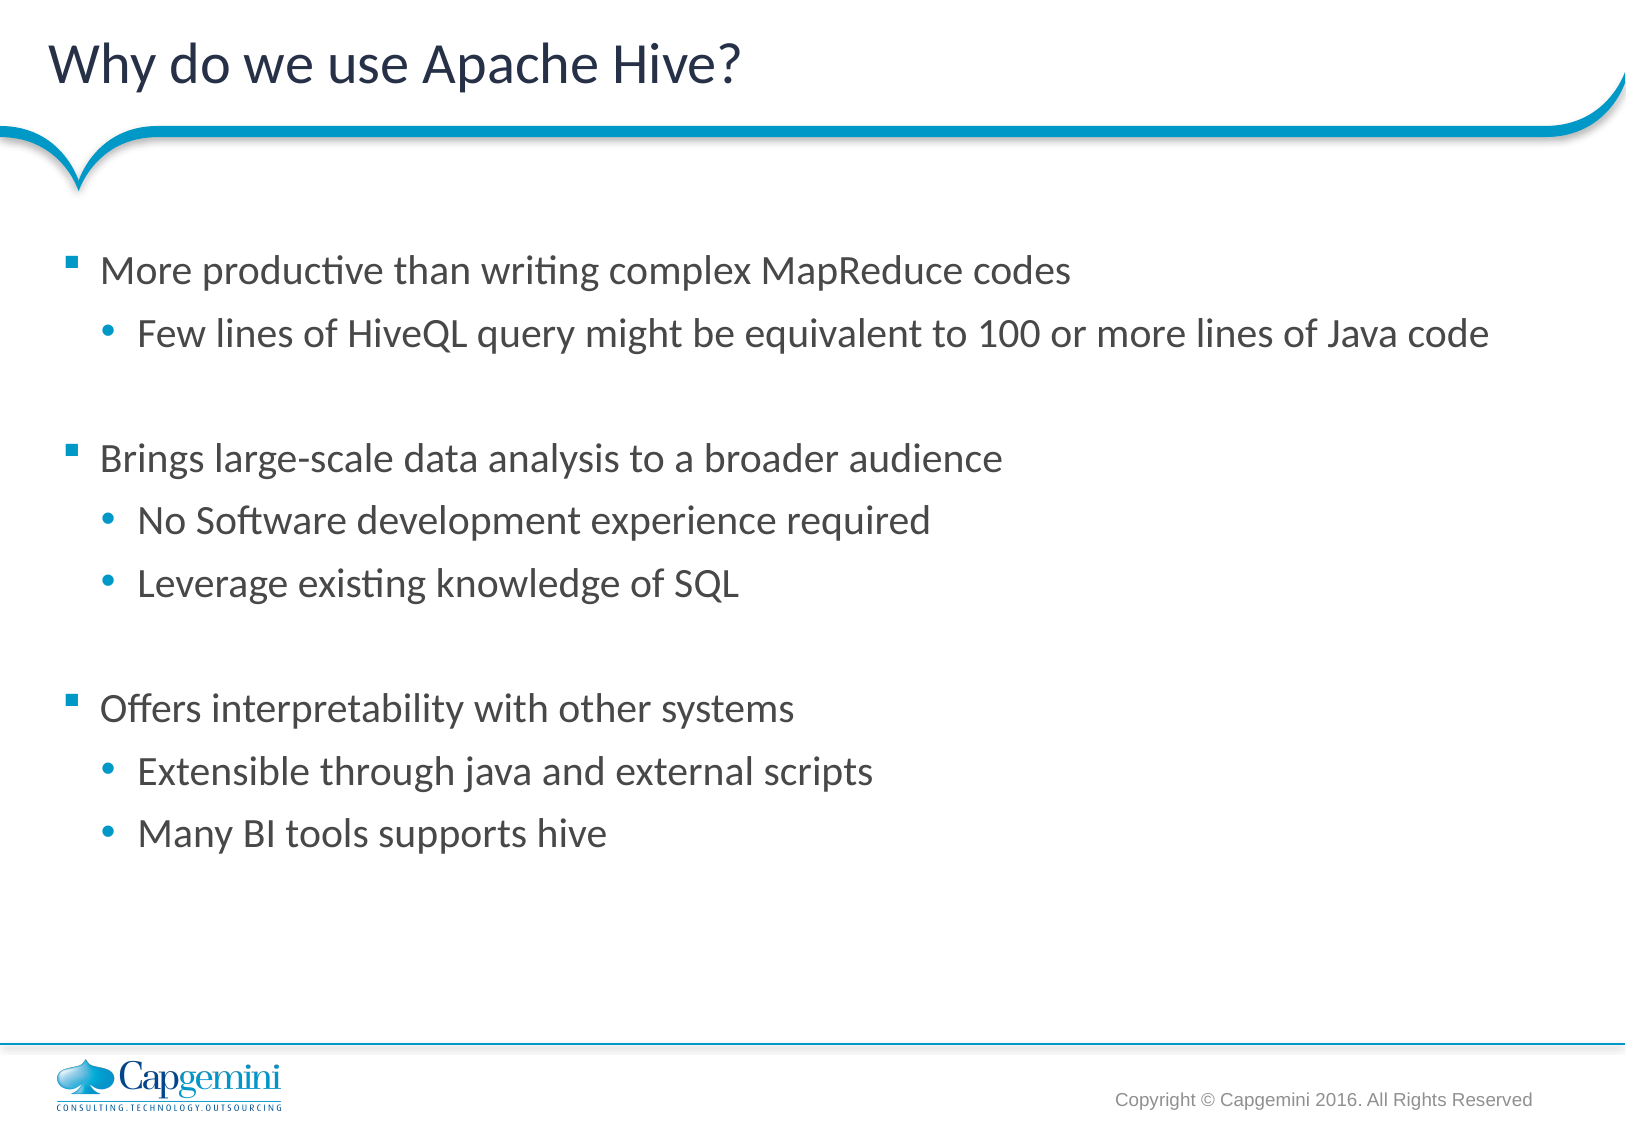

# Why do we use Apache Hive?
More productive than writing complex MapReduce codes
Few lines of HiveQL query might be equivalent to 100 or more lines of Java code

Brings large-scale data analysis to a broader audience
No Software development experience required
Leverage existing knowledge of SQL

Offers interpretability with other systems
Extensible through java and external scripts
Many BI tools supports hive